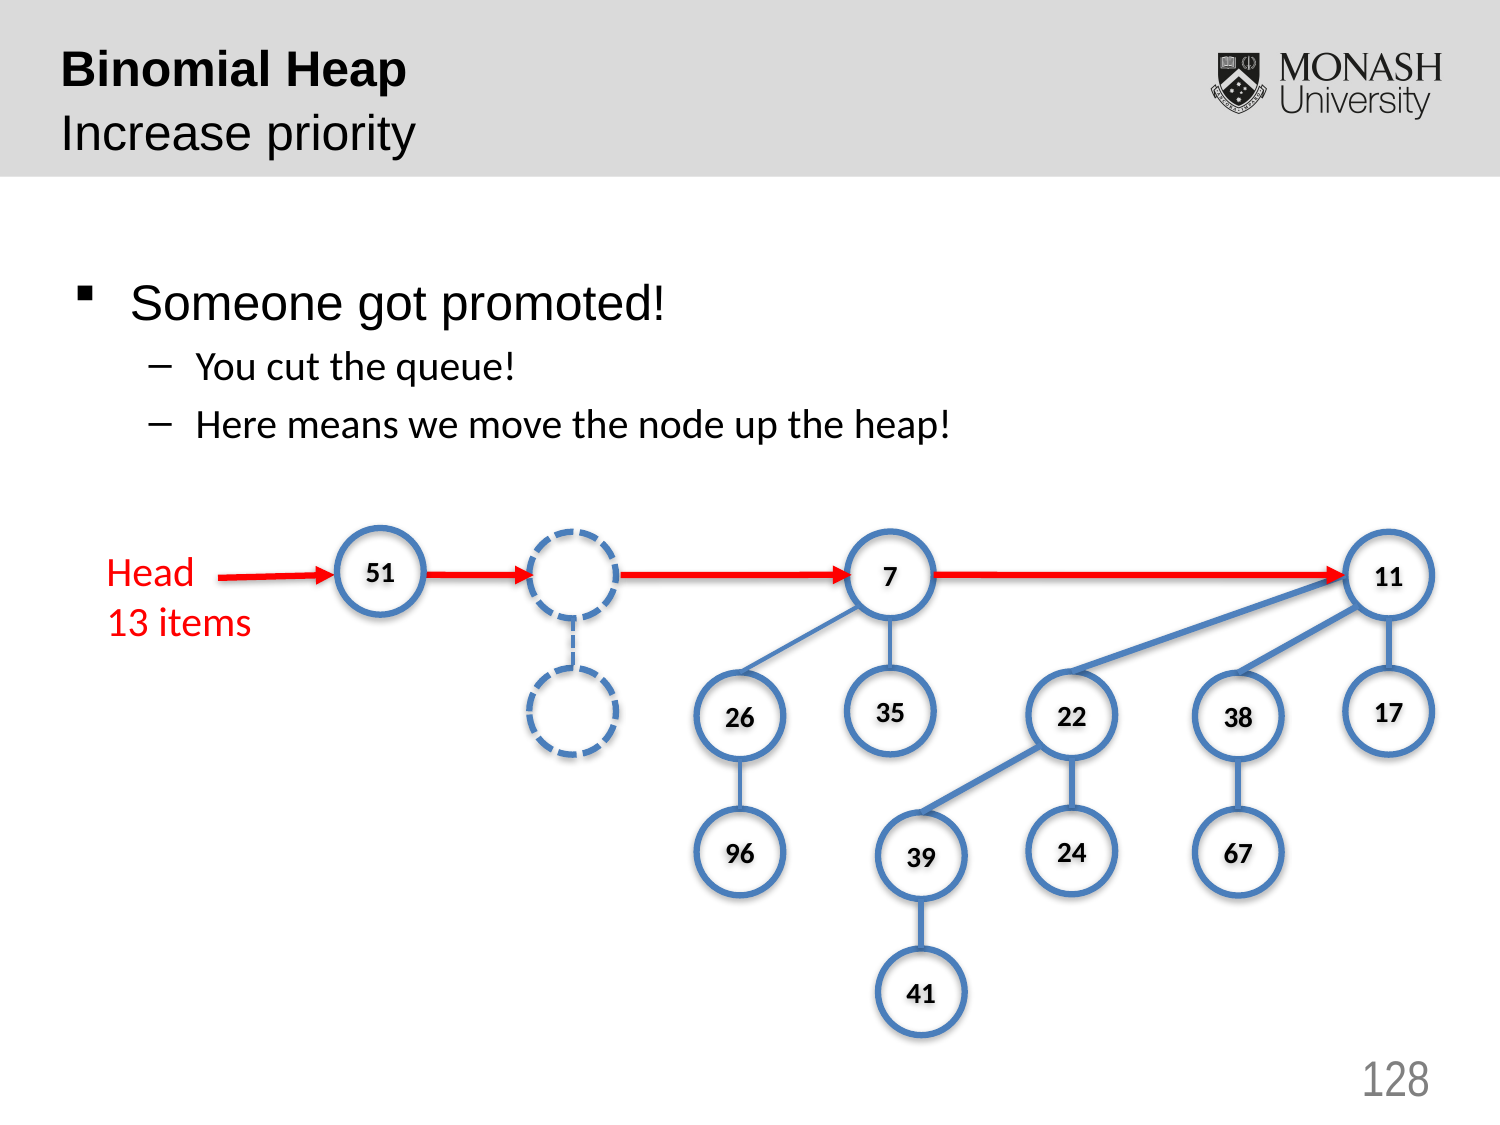

Binomial Heap
Increase priority
Someone got promoted!
You cut the queue!
Here means we move the node up the heap!
51
7

11
Head
13 items
35

17
22
26
38
24
96
67
39
41